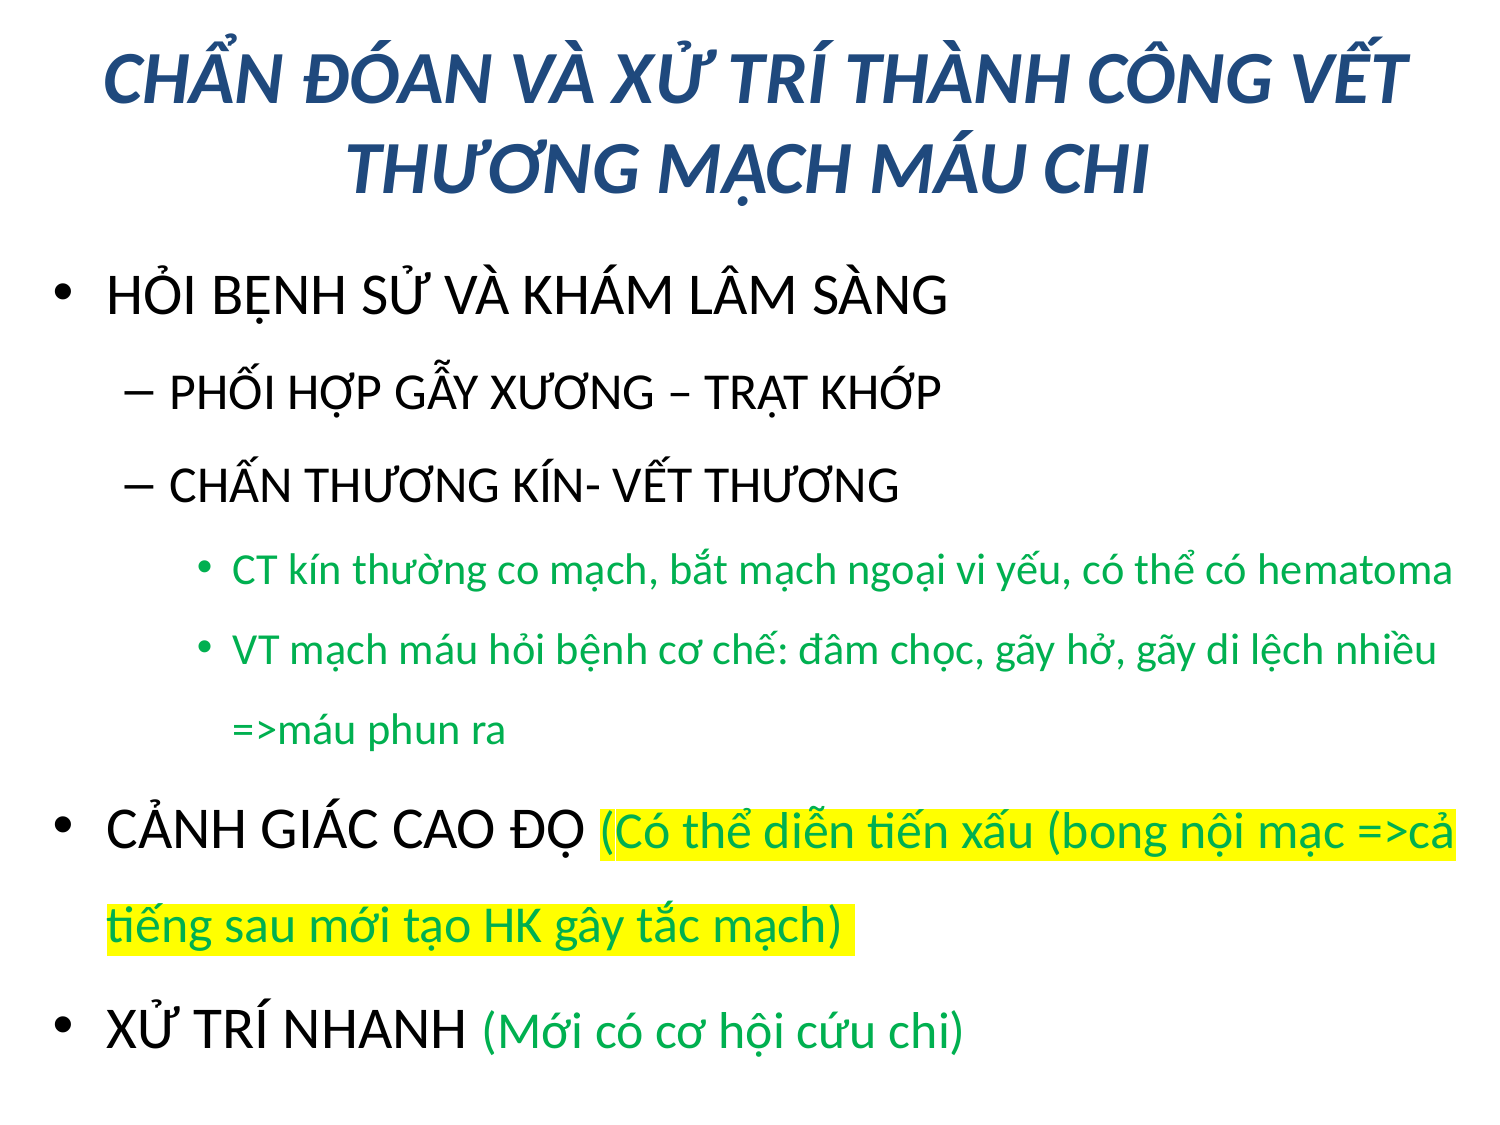

# CHẨN ĐÓAN VÀ XỬ TRÍ THÀNH CÔNG VẾT THƯƠNG MẠCH MÁU CHI
HỎI BỆNH SỬ VÀ KHÁM LÂM SÀNG
PHỐI HỢP GẪY XƯƠNG – TRẬT KHỚP
CHẤN THƯƠNG KÍN- VẾT THƯƠNG
CT kín thường co mạch, bắt mạch ngoại vi yếu, có thể có hematoma
VT mạch máu hỏi bệnh cơ chế: đâm chọc, gãy hở, gãy di lệch nhiều =>máu phun ra
CẢNH GIÁC CAO ĐỘ (Có thể diễn tiến xấu (bong nội mạc =>cả tiếng sau mới tạo HK gây tắc mạch)
XỬ TRÍ NHANH (Mới có cơ hội cứu chi)